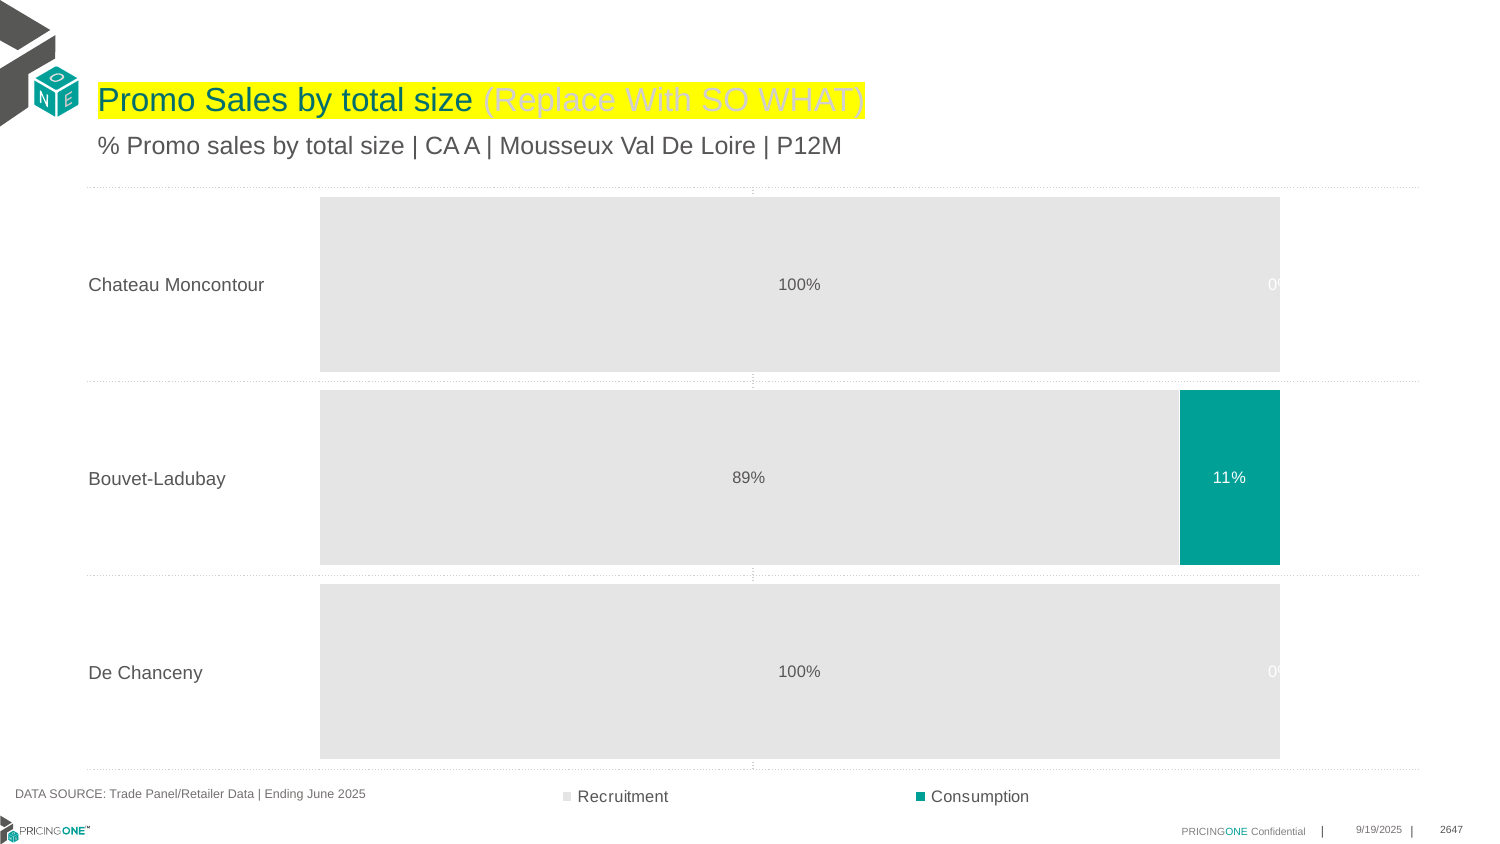

# Promo Sales by total size (Replace With SO WHAT)

% Promo sales by total size | CA A | Mousseux Val De Loire | P12M

### Chart

| Category | Recruitment | Consumption |
|---|---|---|
| Chateau Moncontour | 1.0 | 0.0 |
| Bouvet-Ladubay | 0.8947194828325472 | 0.10528051716745279 |
| De Chanceny | 1.0 | 0.0 |
| Chateau Moncontour |  |
| --- | --- |
| Bouvet-Ladubay |  |
| De Chanceny |  |
DATA SOURCE: Trade Panel/Retailer Data | Ending June 2025

9/19/2025
2647